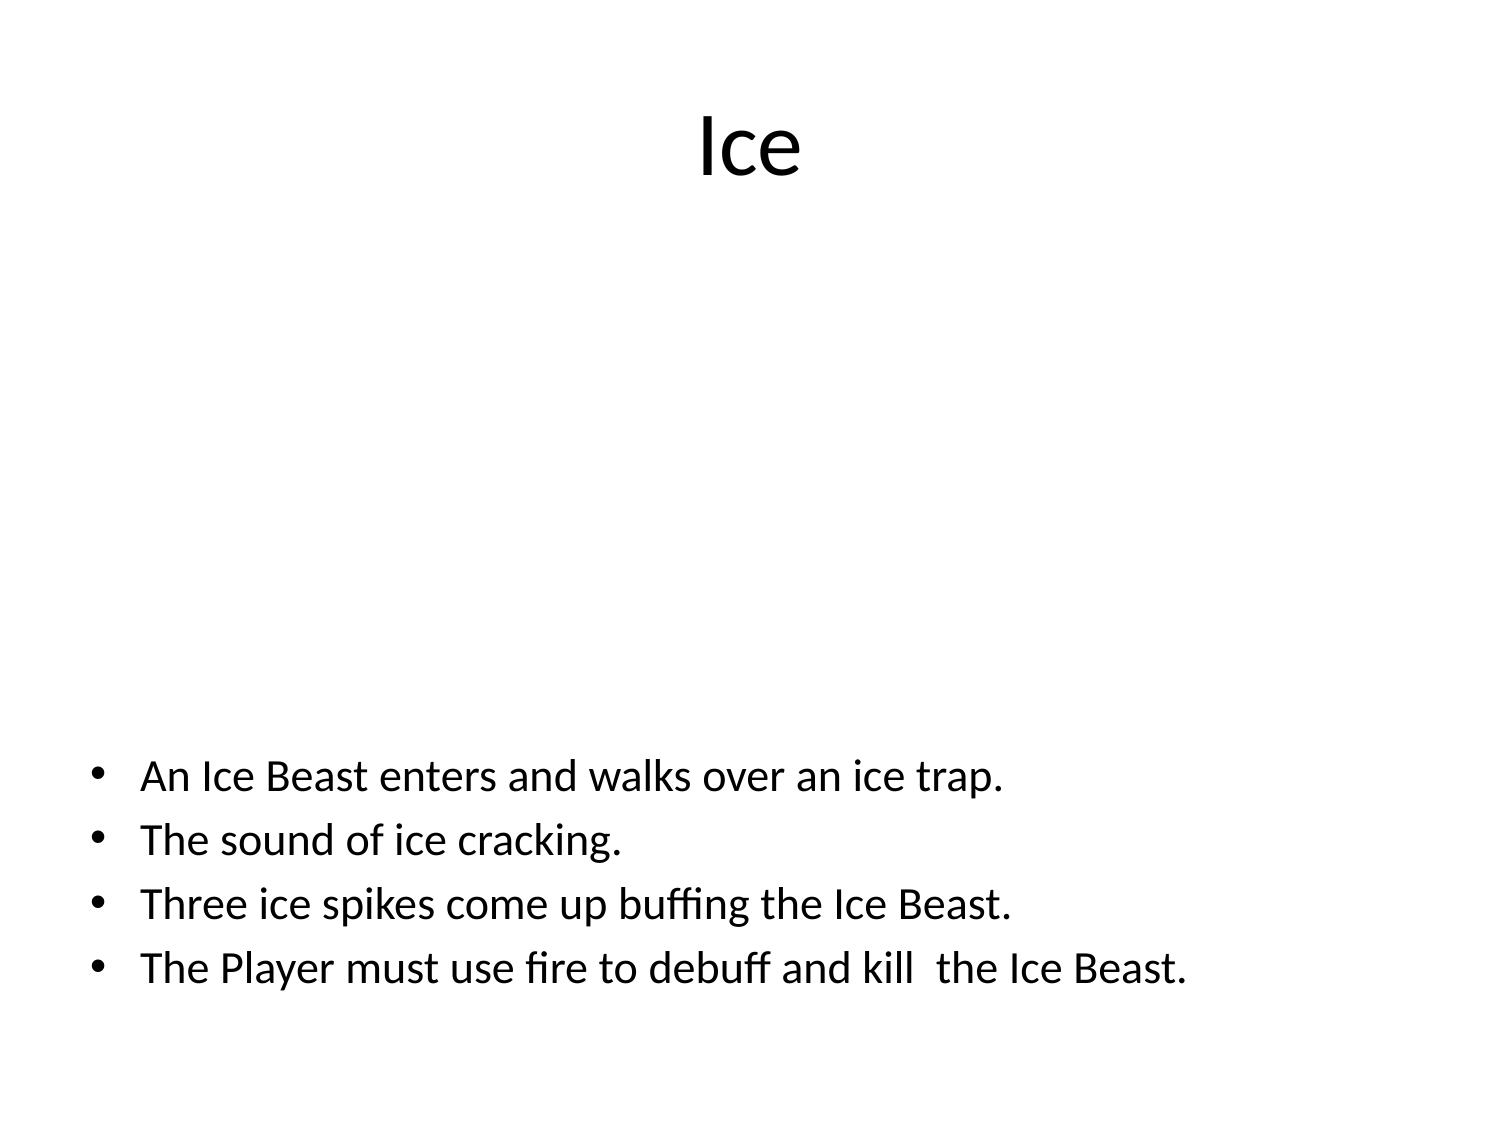

# Ice
An Ice Beast enters and walks over an ice trap.
The sound of ice cracking.
Three ice spikes come up buffing the Ice Beast.
The Player must use fire to debuff and kill  the Ice Beast.